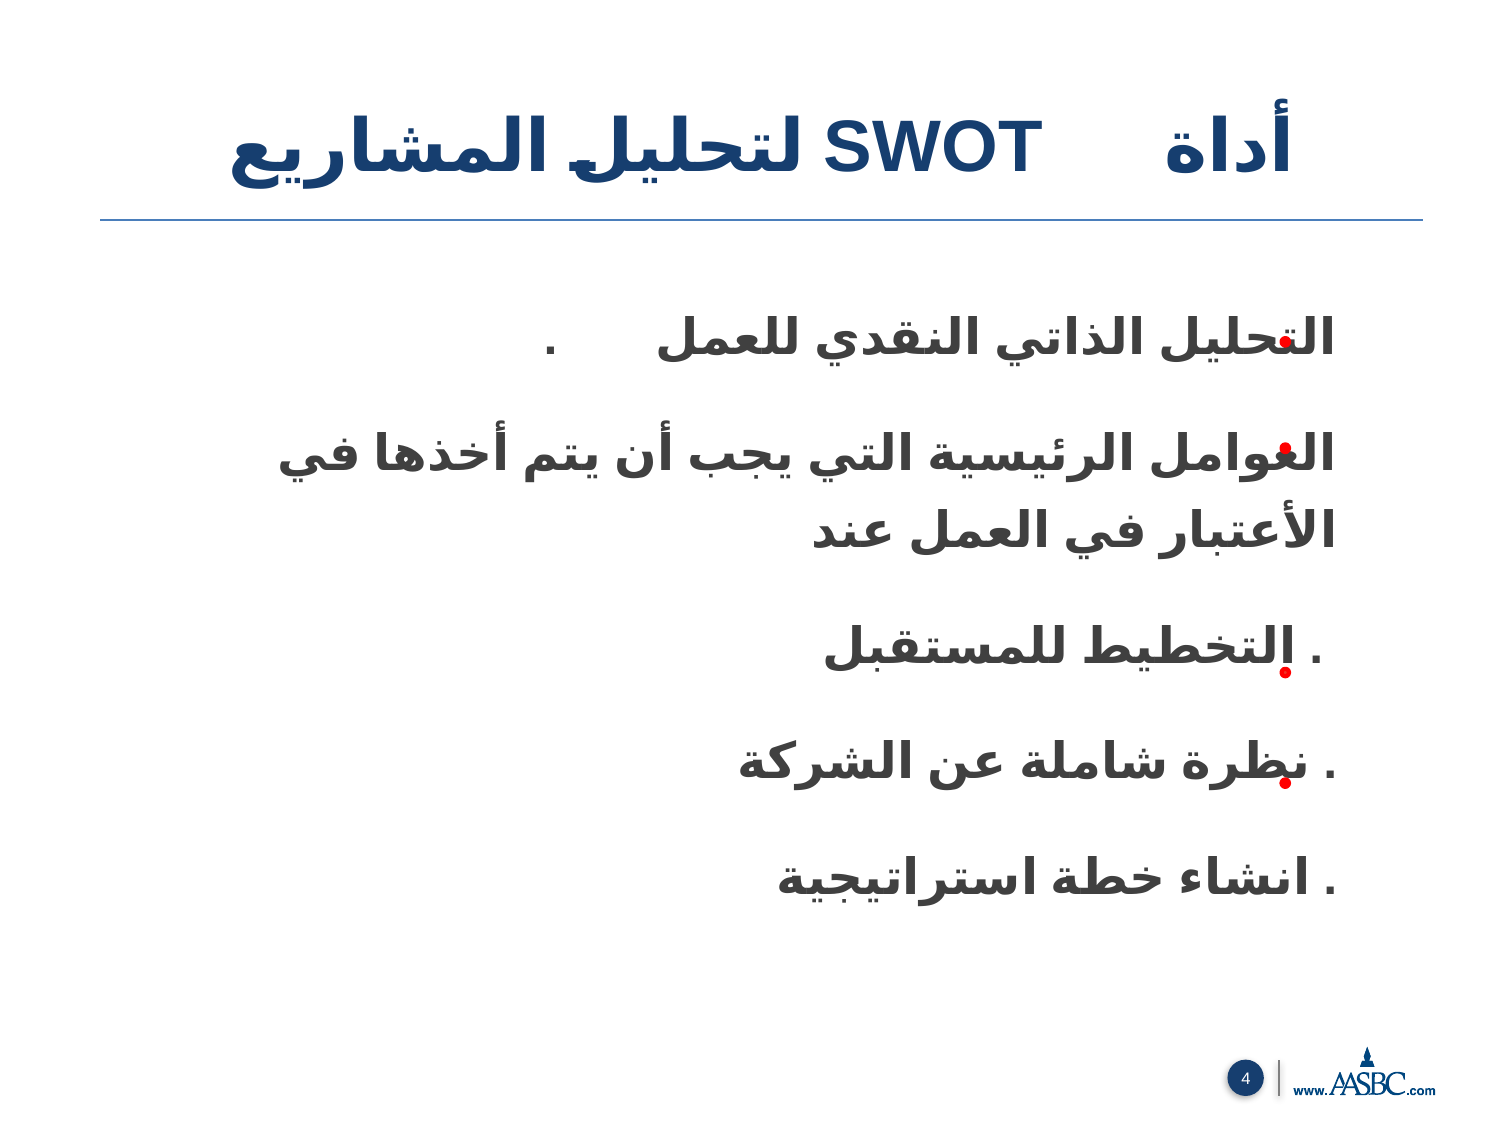

لتحليل المشاريع SWOT      أداة
 .       التحليل الذاتي النقدي للعمل
      العوامل الرئيسية التي يجب أن يتم أخذها في الأعتبار في العمل عند
      التخطيط للمستقبل .
      نظرة شاملة عن الشركة .
      انشاء خطة استراتيجية .